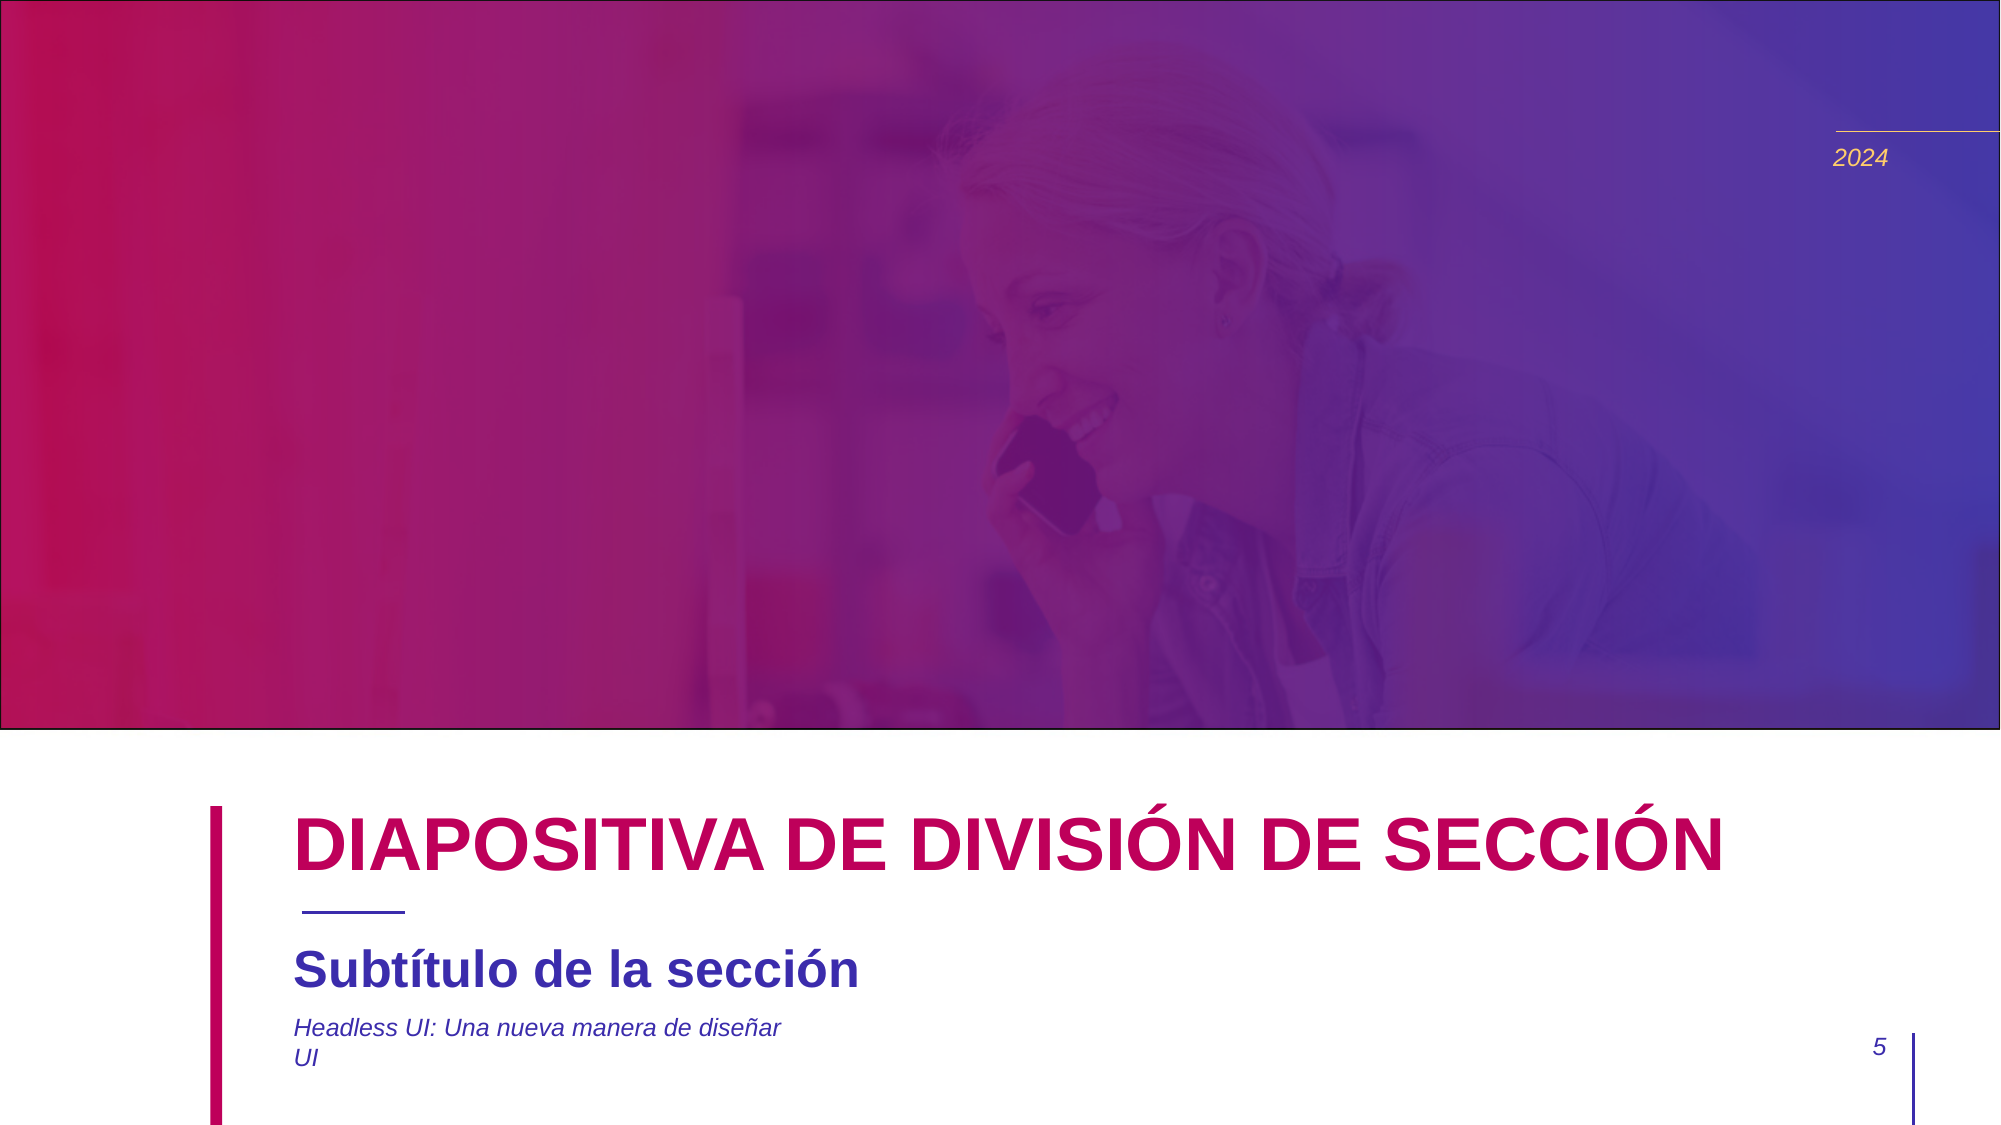

2024
# DIAPOSITIVA DE DIVISIÓN DE SECCIÓN
Subtítulo de la sección
Headless UI: Una nueva manera de diseñar UI
5